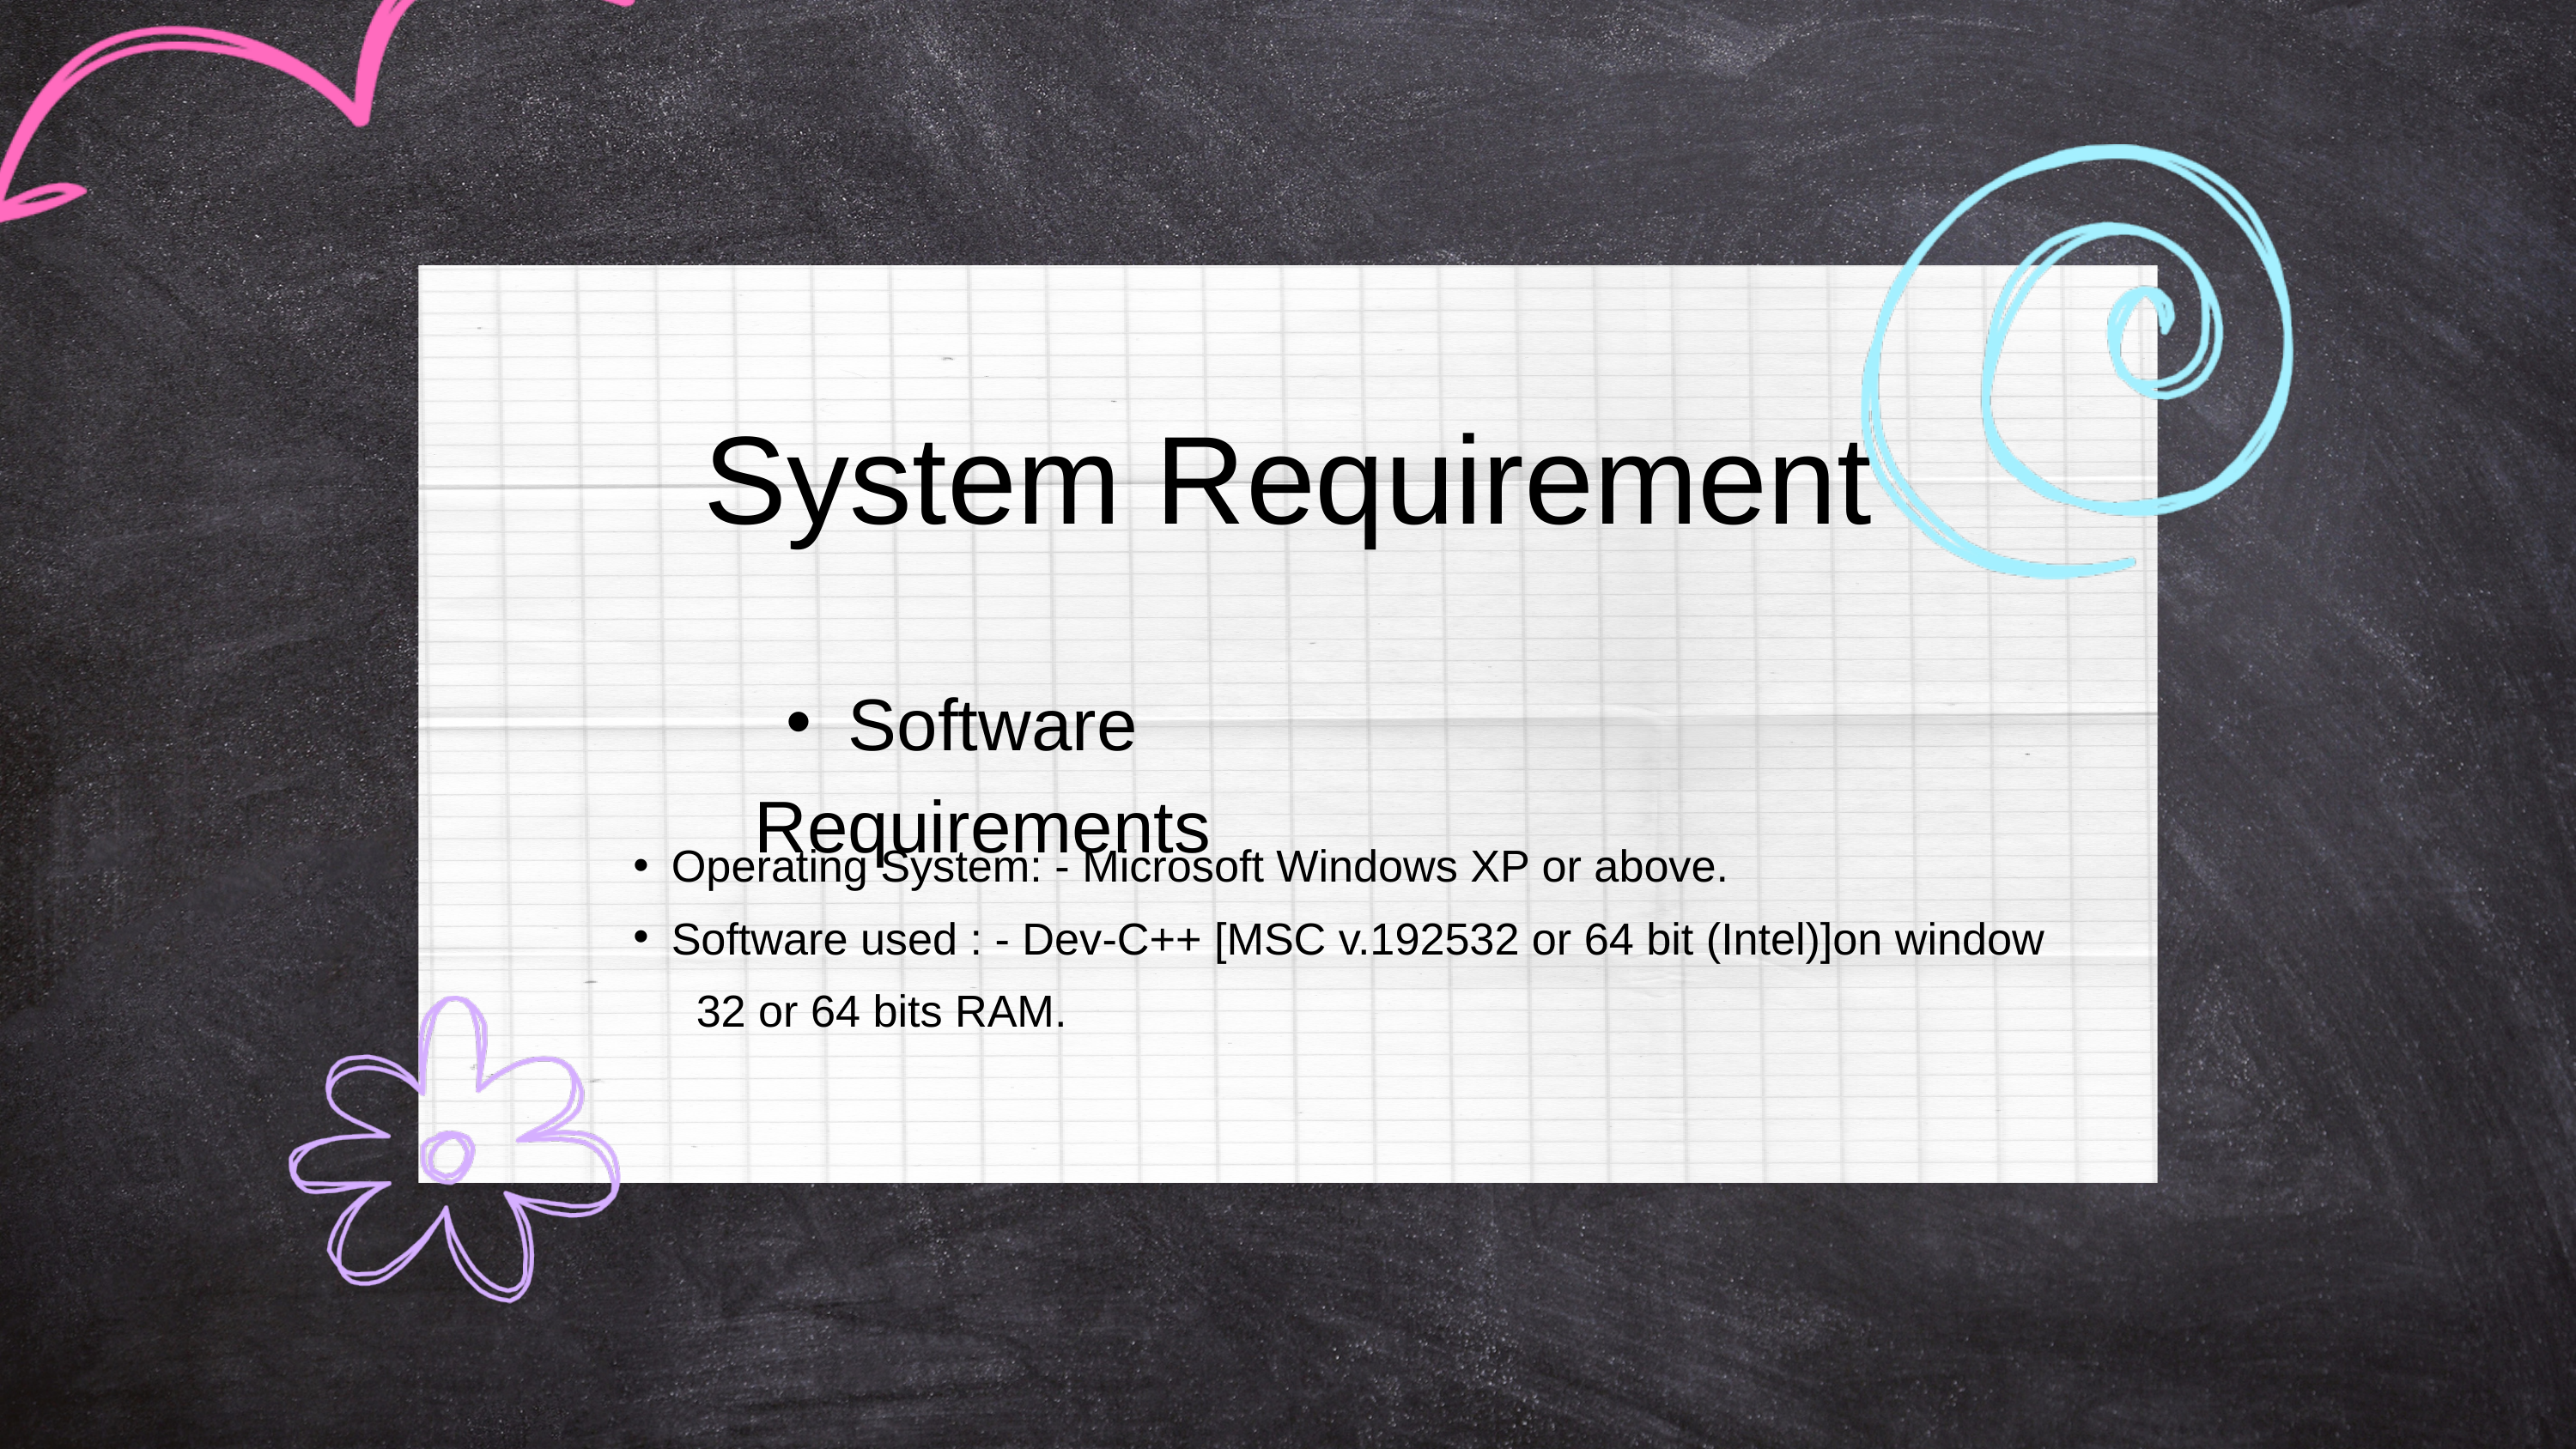

System Requirement
Software Requirements

Operating System: - Microsoft Windows XP or above.
Software used : - Dev-C++ [MSC v.192532 or 64 bit (Intel)]on window   32 or 64 bits RAM.